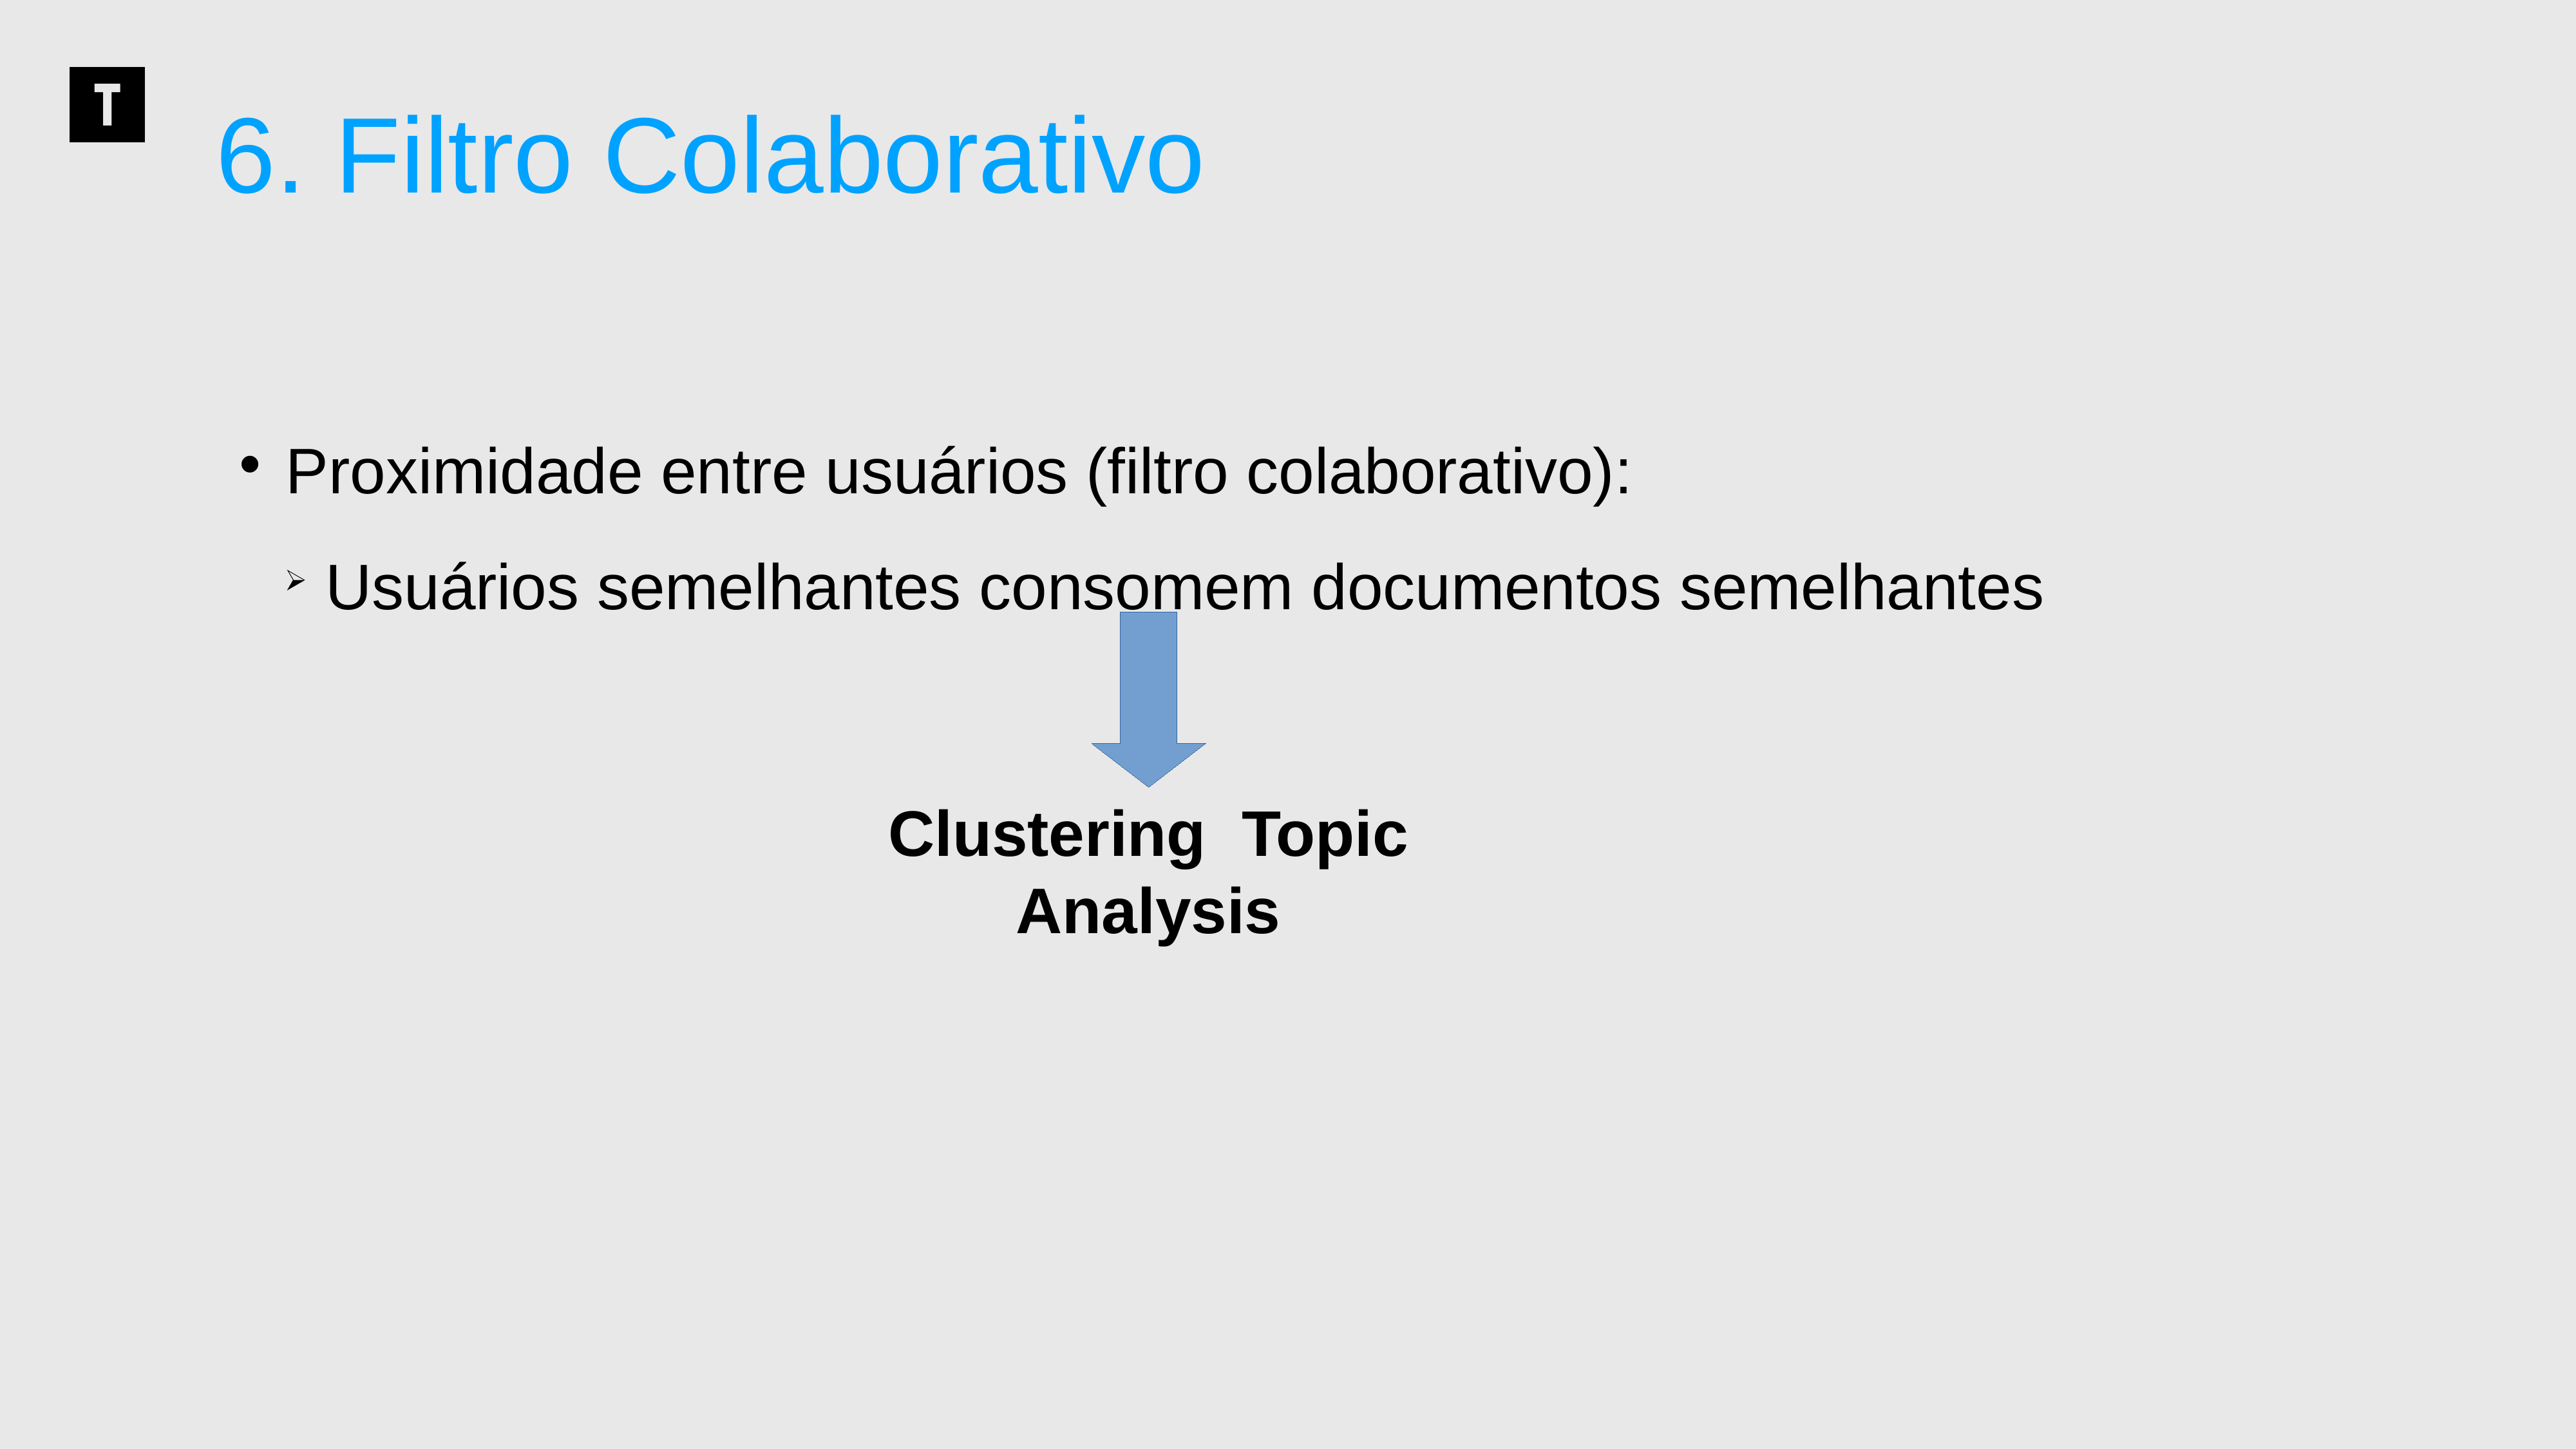

6. Filtro Colaborativo

 Proximidade entre usuários (filtro colaborativo):
 Usuários semelhantes consomem documentos semelhantes

Clustering  Topic Analysis